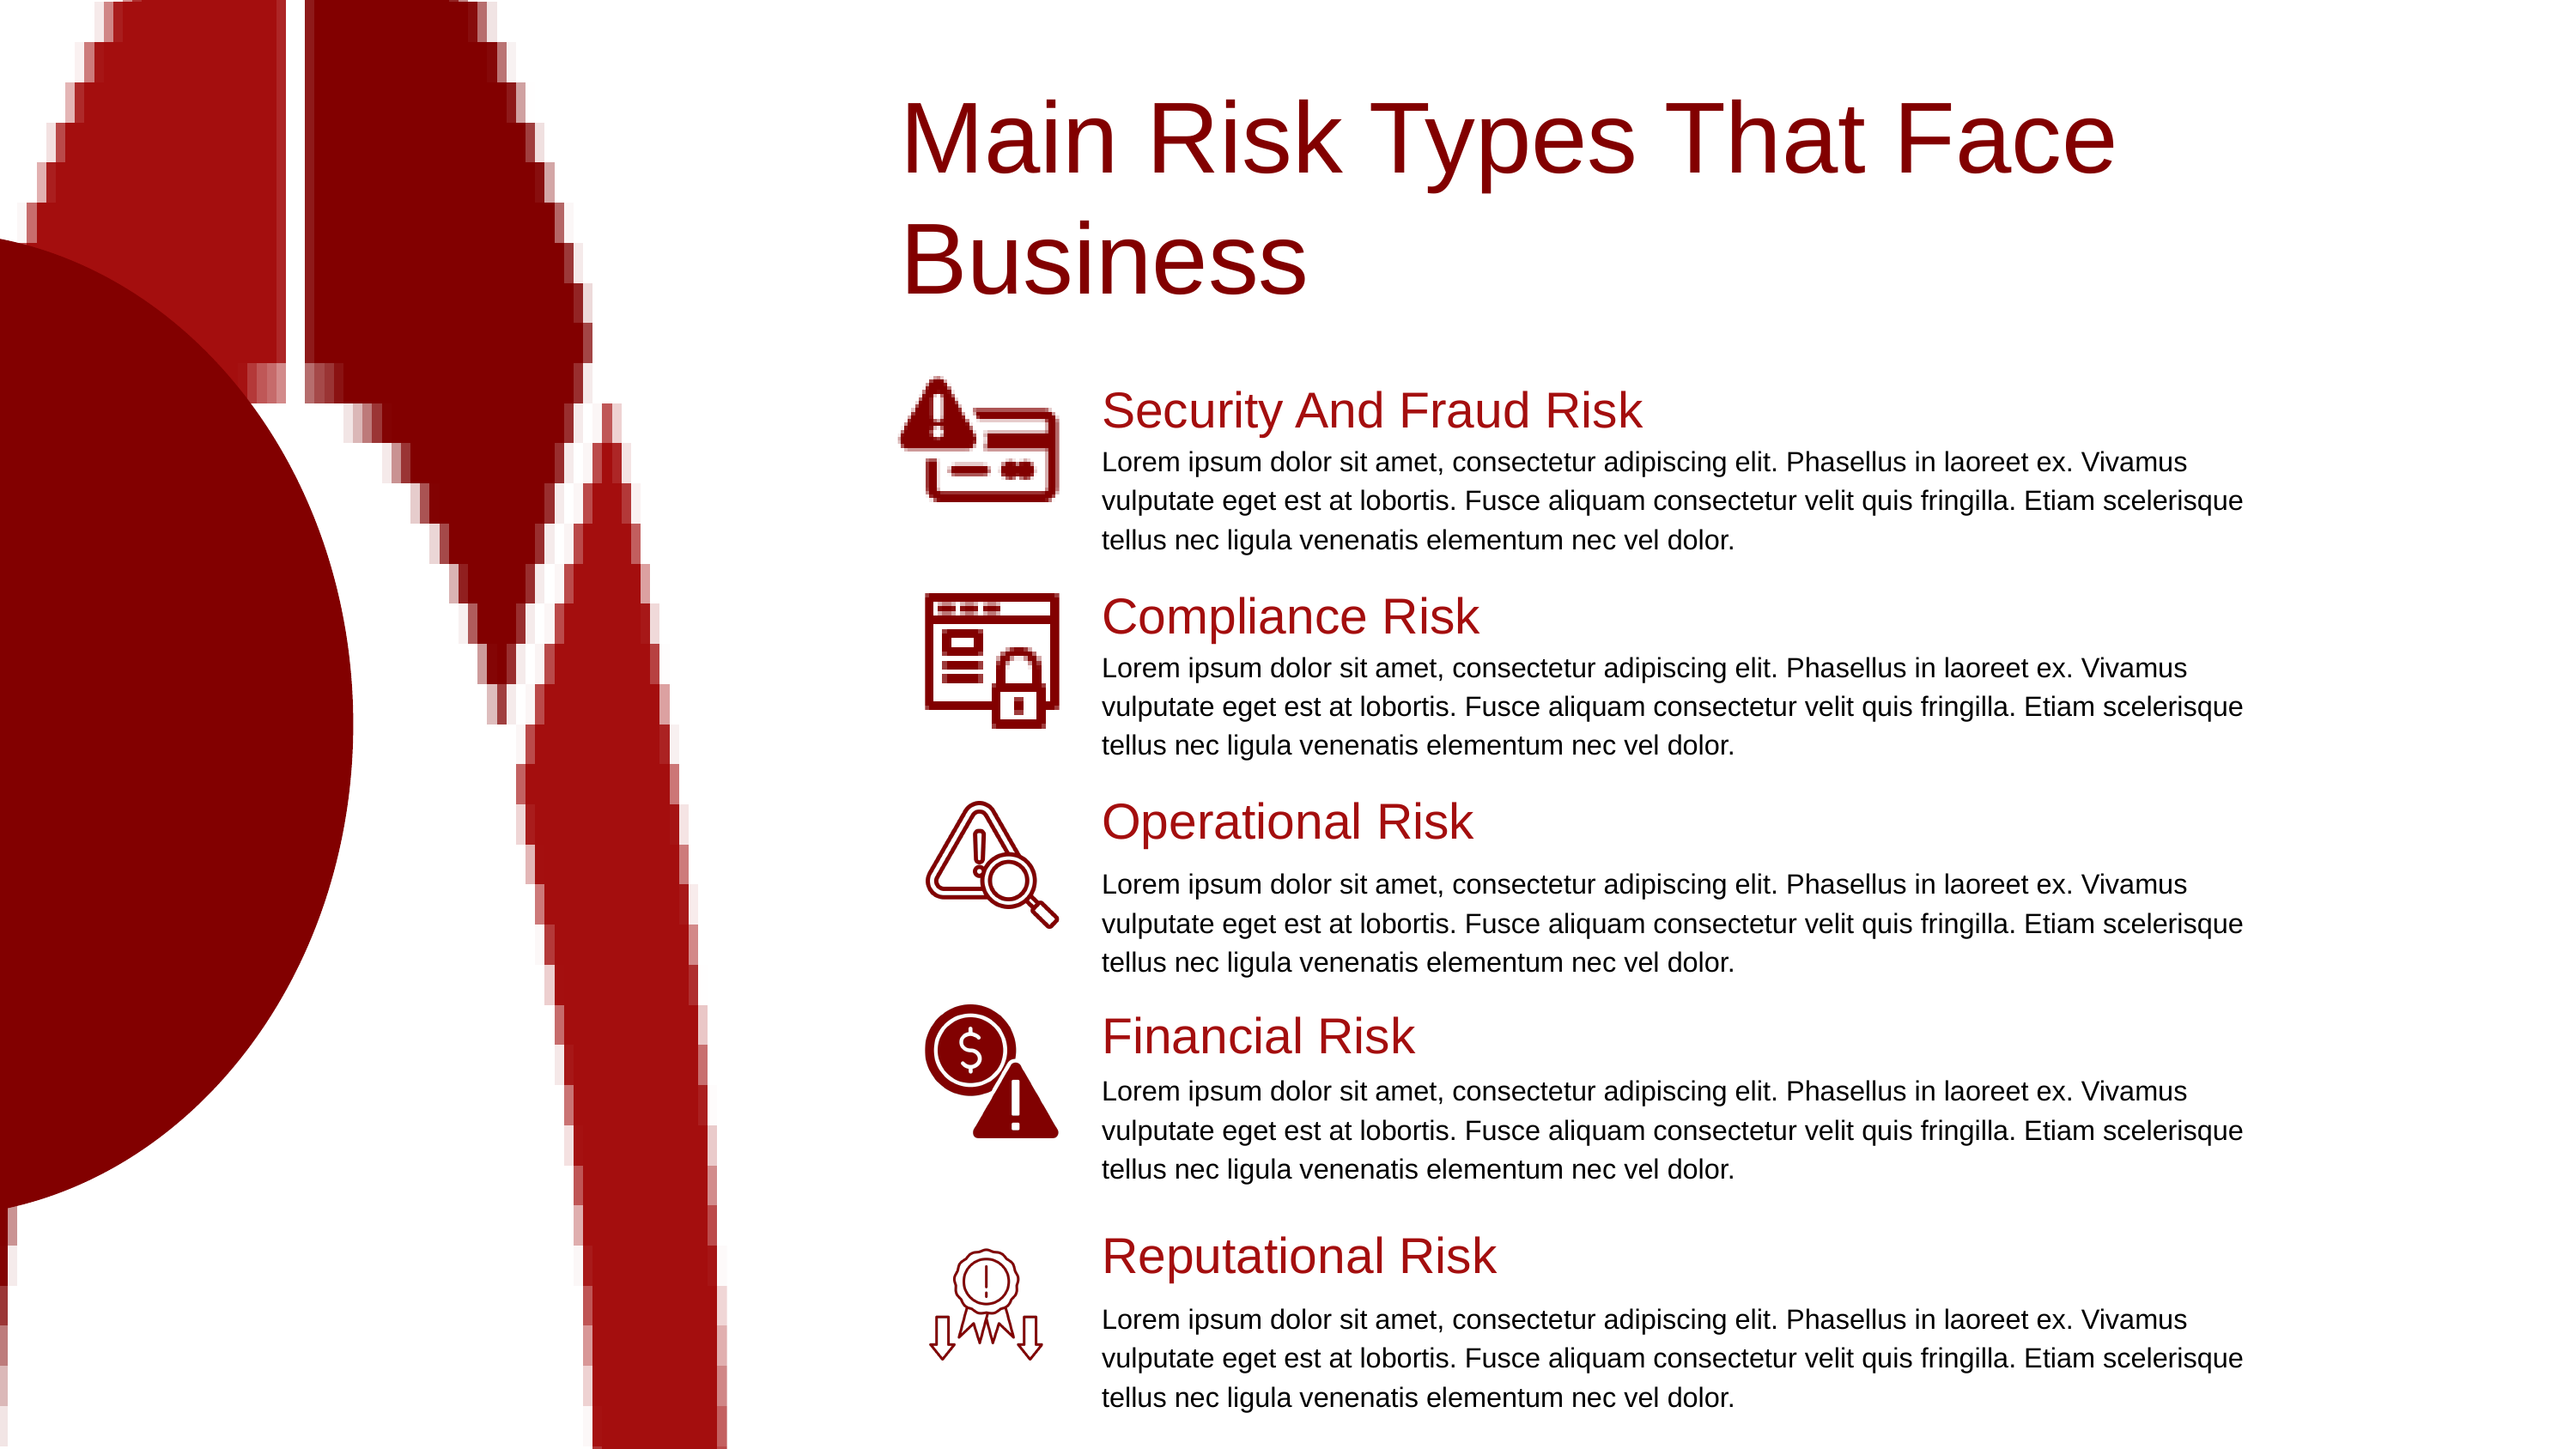

Main Risk Types That Face Business

Security And Fraud Risk
Lorem ipsum dolor sit amet, consectetur adipiscing elit. Phasellus in laoreet ex. Vivamus vulputate eget est at lobortis. Fusce aliquam consectetur velit quis fringilla. Etiam scelerisque tellus nec ligula venenatis elementum nec vel dolor.
Compliance Risk

Lorem ipsum dolor sit amet, consectetur adipiscing elit. Phasellus in laoreet ex. Vivamus vulputate eget est at lobortis. Fusce aliquam consectetur velit quis fringilla. Etiam scelerisque tellus nec ligula venenatis elementum nec vel dolor.
Operational Risk

Lorem ipsum dolor sit amet, consectetur adipiscing elit. Phasellus in laoreet ex. Vivamus vulputate eget est at lobortis. Fusce aliquam consectetur velit quis fringilla. Etiam scelerisque tellus nec ligula venenatis elementum nec vel dolor.
Financial Risk

Lorem ipsum dolor sit amet, consectetur adipiscing elit. Phasellus in laoreet ex. Vivamus vulputate eget est at lobortis. Fusce aliquam consectetur velit quis fringilla. Etiam scelerisque tellus nec ligula venenatis elementum nec vel dolor.
Reputational Risk

Lorem ipsum dolor sit amet, consectetur adipiscing elit. Phasellus in laoreet ex. Vivamus vulputate eget est at lobortis. Fusce aliquam consectetur velit quis fringilla. Etiam scelerisque tellus nec ligula venenatis elementum nec vel dolor.